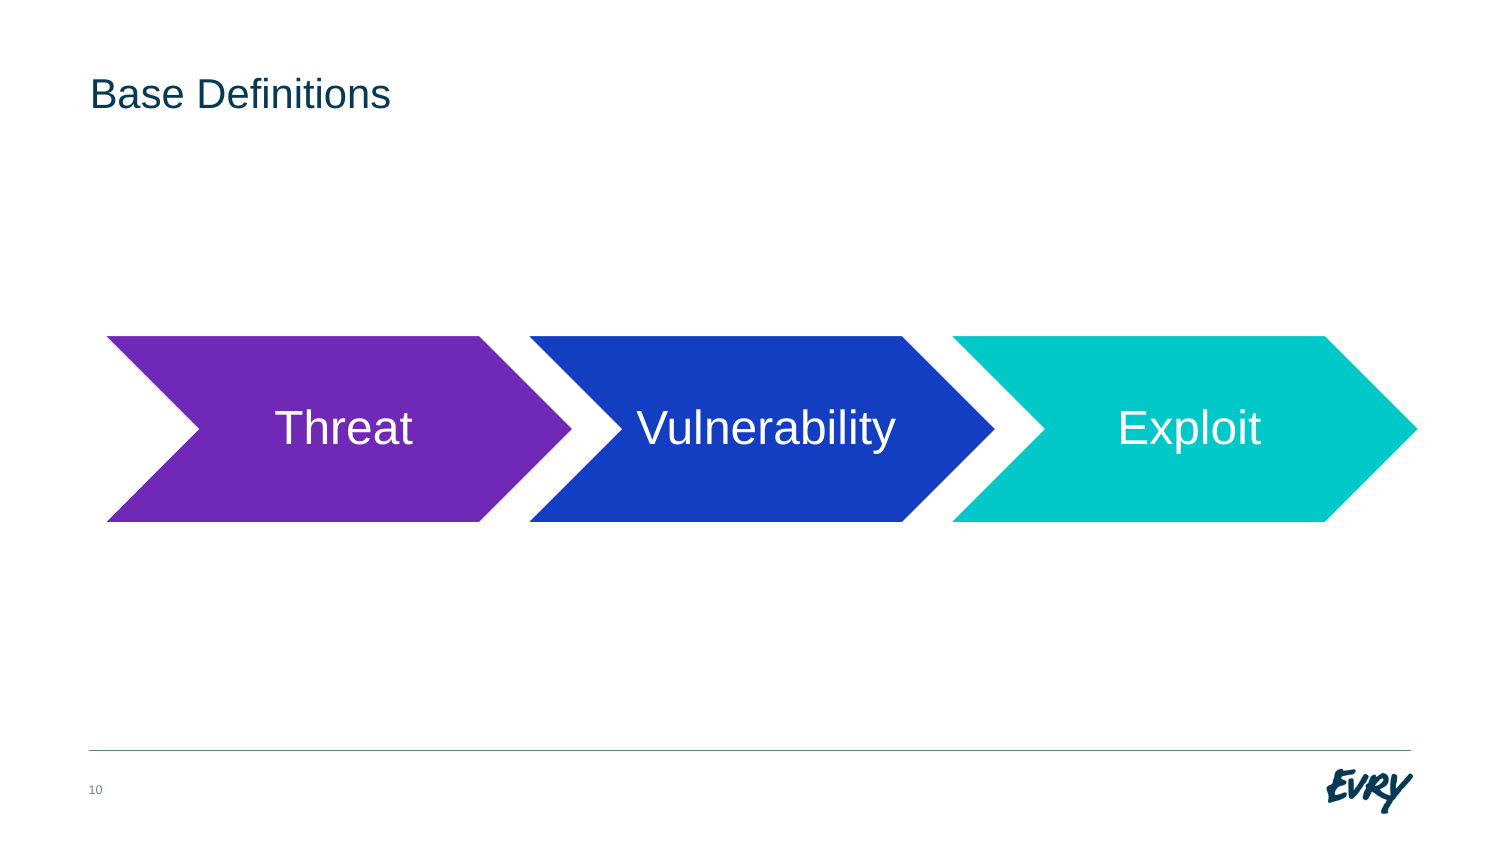

# Base Definitions
Threat
Vulnerability
Exploit
10